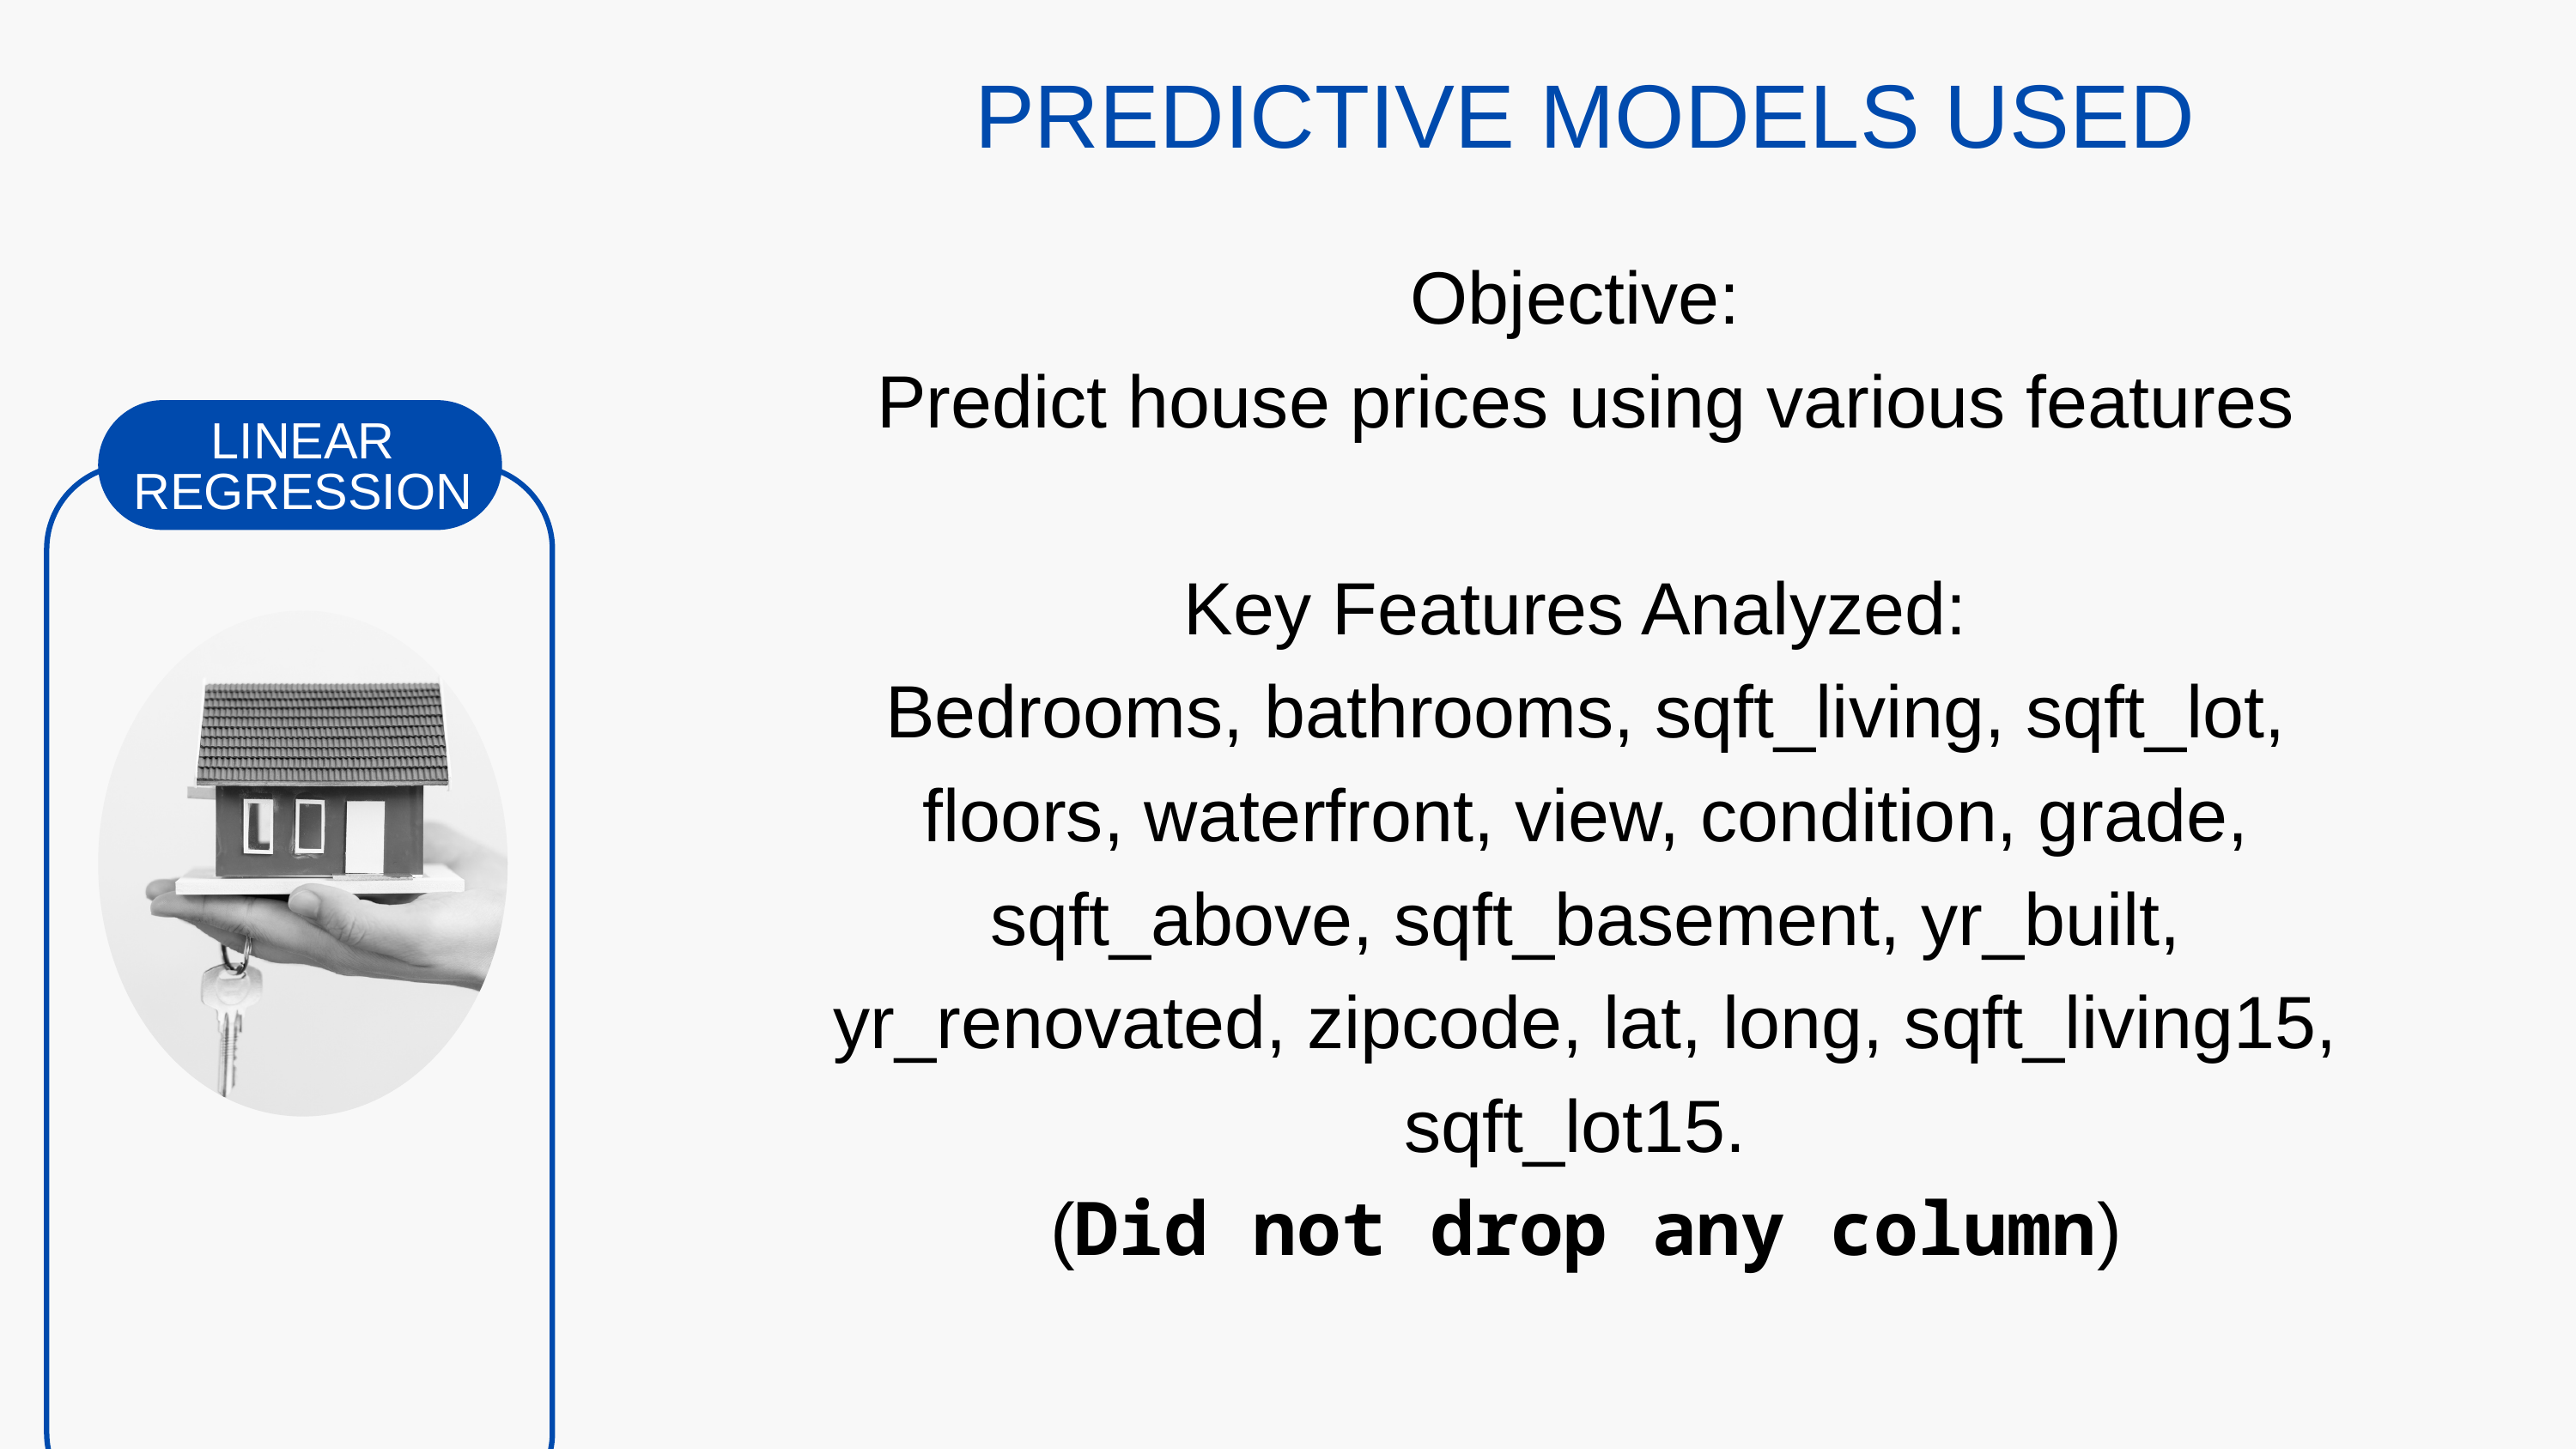

PREDICTIVE MODELS USED
Objective:
Predict house prices using various features

Key Features Analyzed:
Bedrooms, bathrooms, sqft_living, sqft_lot, floors, waterfront, view, condition, grade, sqft_above, sqft_basement, yr_built, yr_renovated, zipcode, lat, long, sqft_living15, sqft_lot15.
(Did not drop any column)

LINEAR REGRESSION